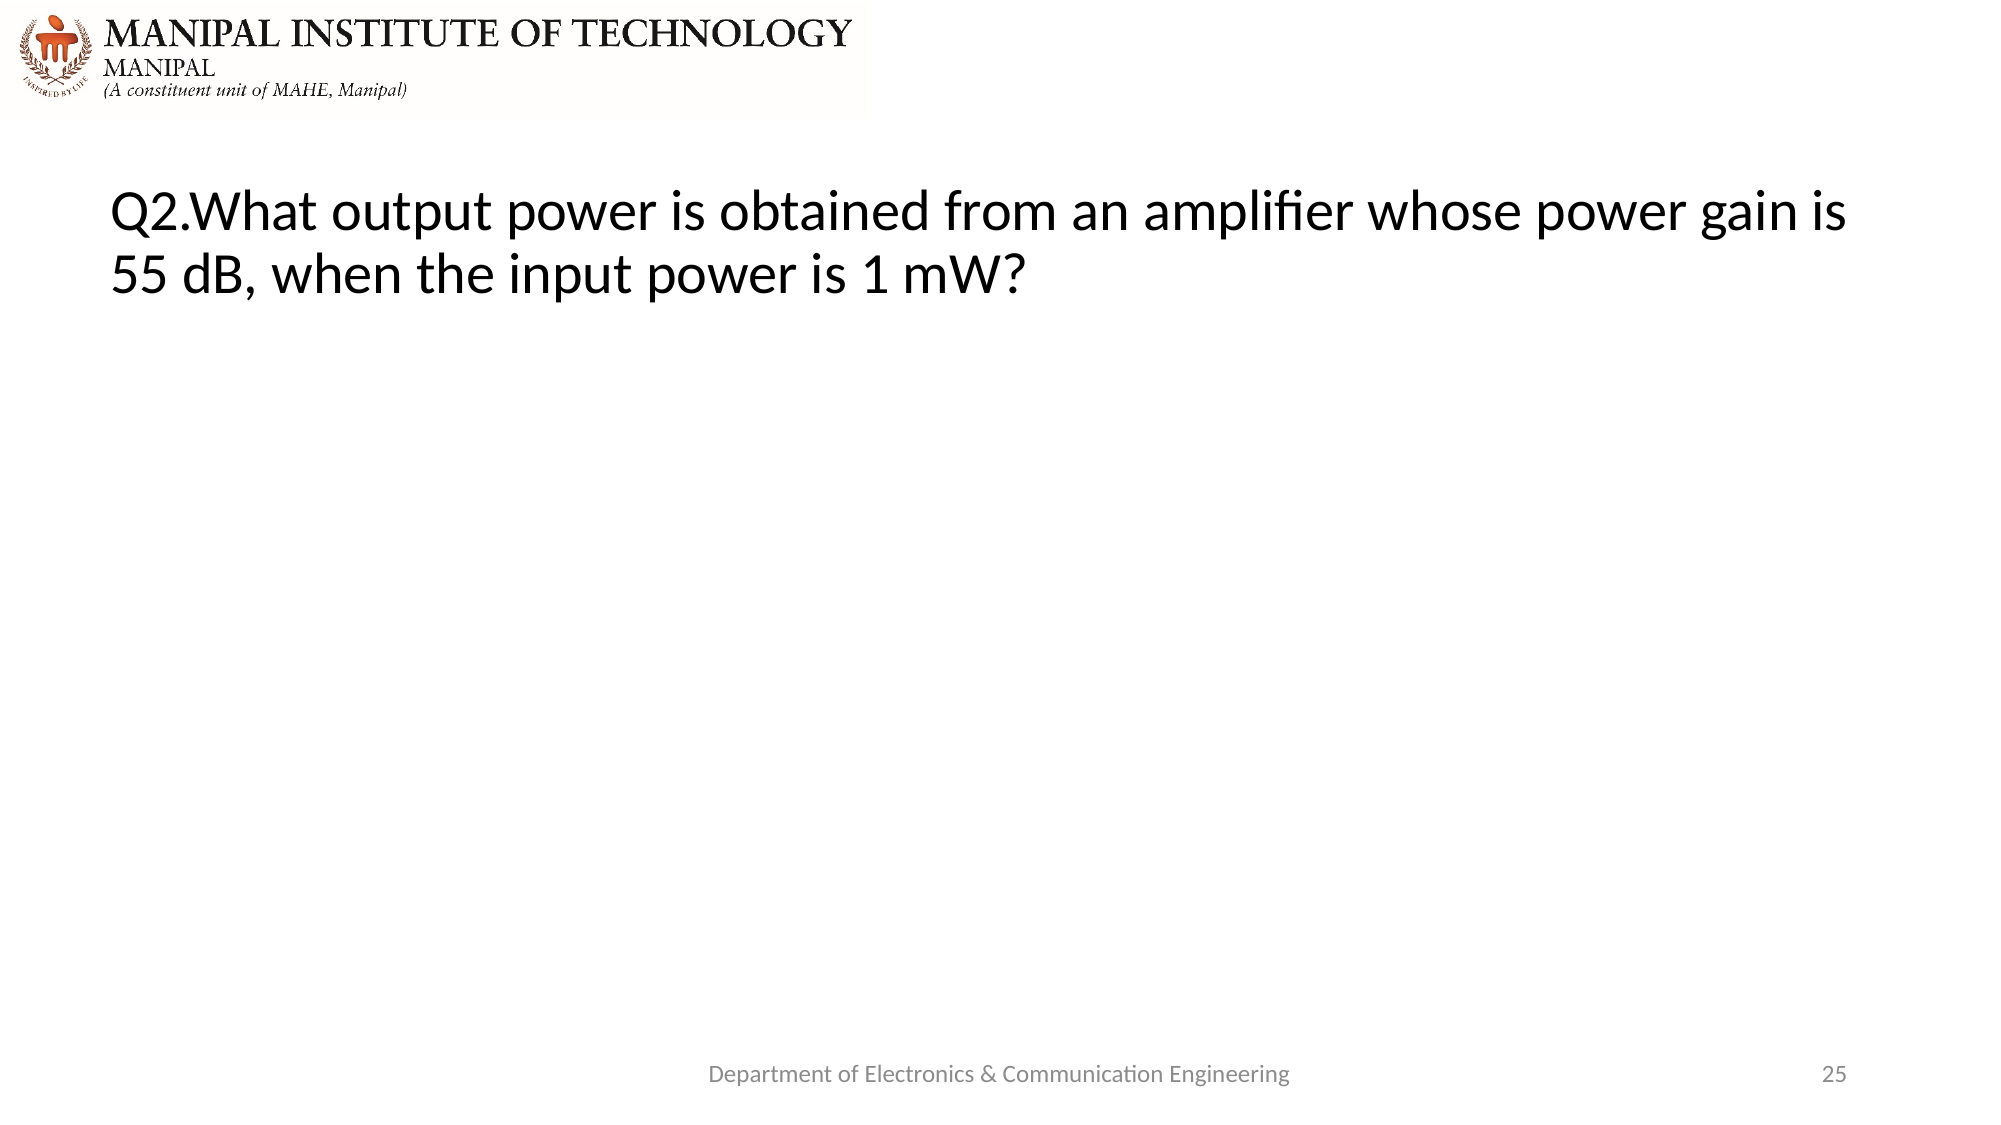

Q2.What output power is obtained from an amplifier whose power gain is 55 dB, when the input power is 1 mW?

Department of Electronics & Communication Engineering
25